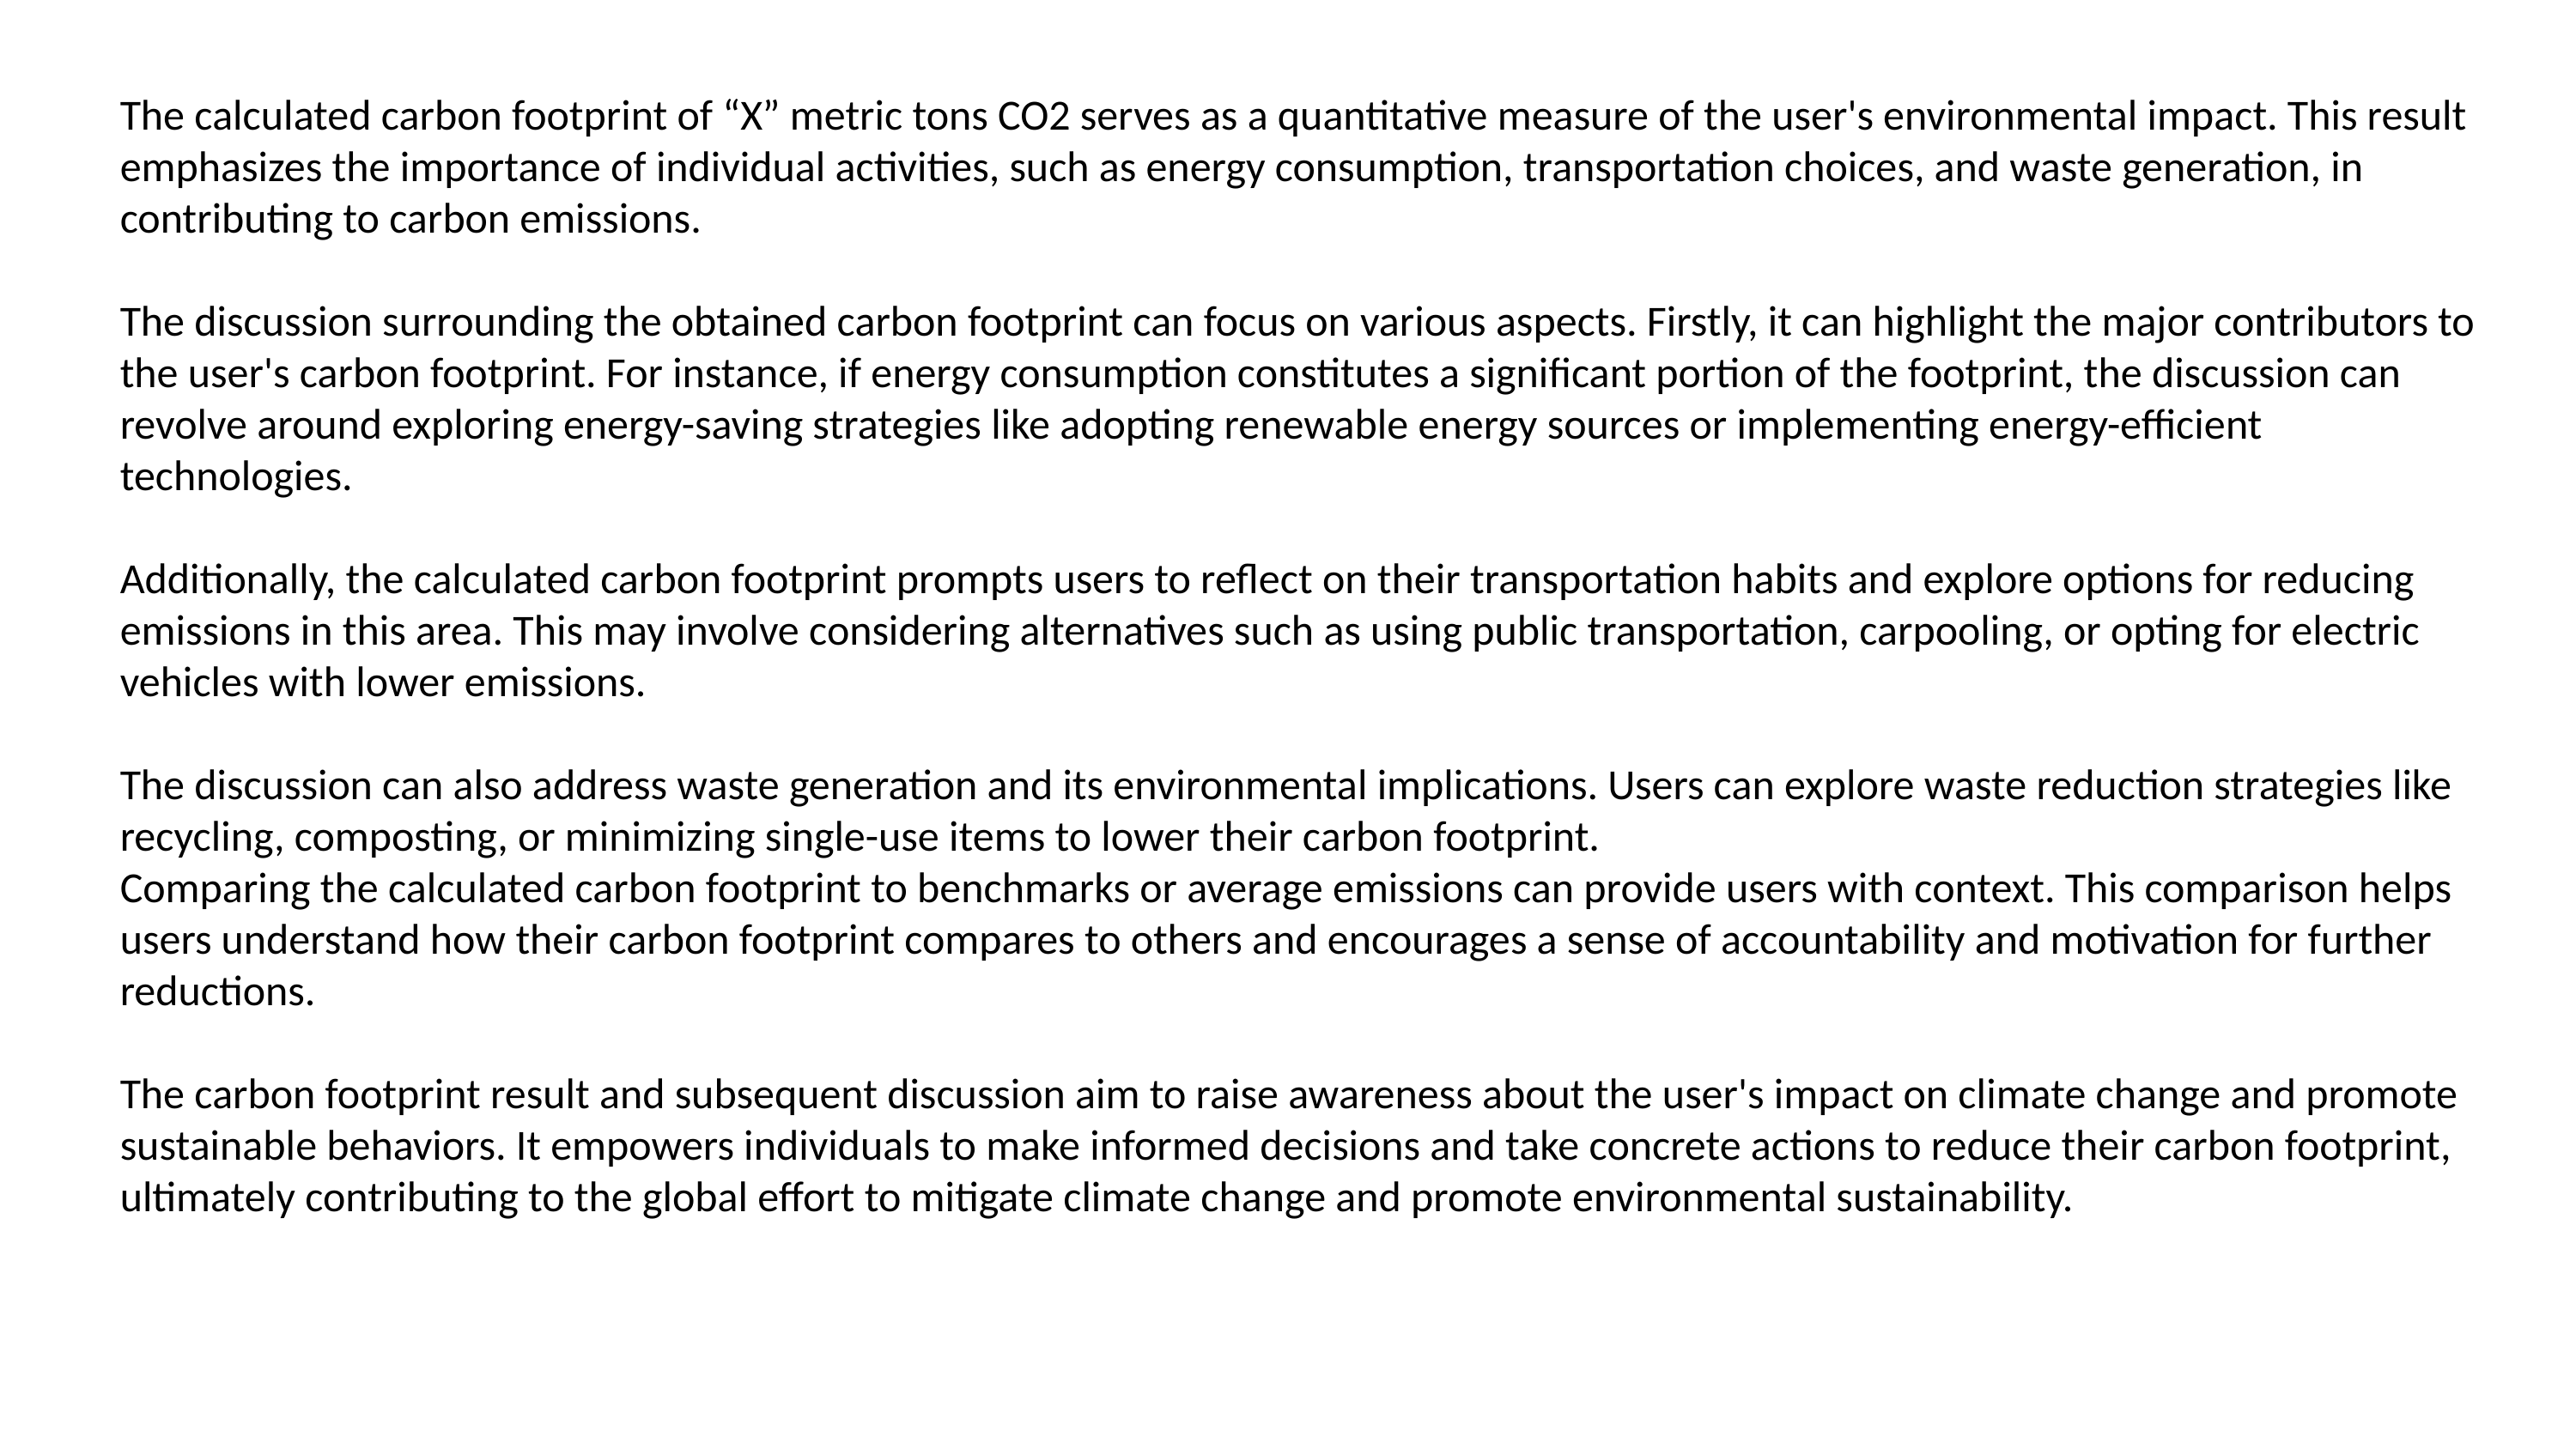

The calculated carbon footprint of “X” metric tons CO2 serves as a quantitative measure of the user's environmental impact. This result emphasizes the importance of individual activities, such as energy consumption, transportation choices, and waste generation, in contributing to carbon emissions.

The discussion surrounding the obtained carbon footprint can focus on various aspects. Firstly, it can highlight the major contributors to the user's carbon footprint. For instance, if energy consumption constitutes a significant portion of the footprint, the discussion can revolve around exploring energy-saving strategies like adopting renewable energy sources or implementing energy-efficient technologies.

Additionally, the calculated carbon footprint prompts users to reflect on their transportation habits and explore options for reducing emissions in this area. This may involve considering alternatives such as using public transportation, carpooling, or opting for electric vehicles with lower emissions.

The discussion can also address waste generation and its environmental implications. Users can explore waste reduction strategies like recycling, composting, or minimizing single-use items to lower their carbon footprint.
Comparing the calculated carbon footprint to benchmarks or average emissions can provide users with context. This comparison helps users understand how their carbon footprint compares to others and encourages a sense of accountability and motivation for further reductions.

The carbon footprint result and subsequent discussion aim to raise awareness about the user's impact on climate change and promote sustainable behaviors. It empowers individuals to make informed decisions and take concrete actions to reduce their carbon footprint, ultimately contributing to the global effort to mitigate climate change and promote environmental sustainability.